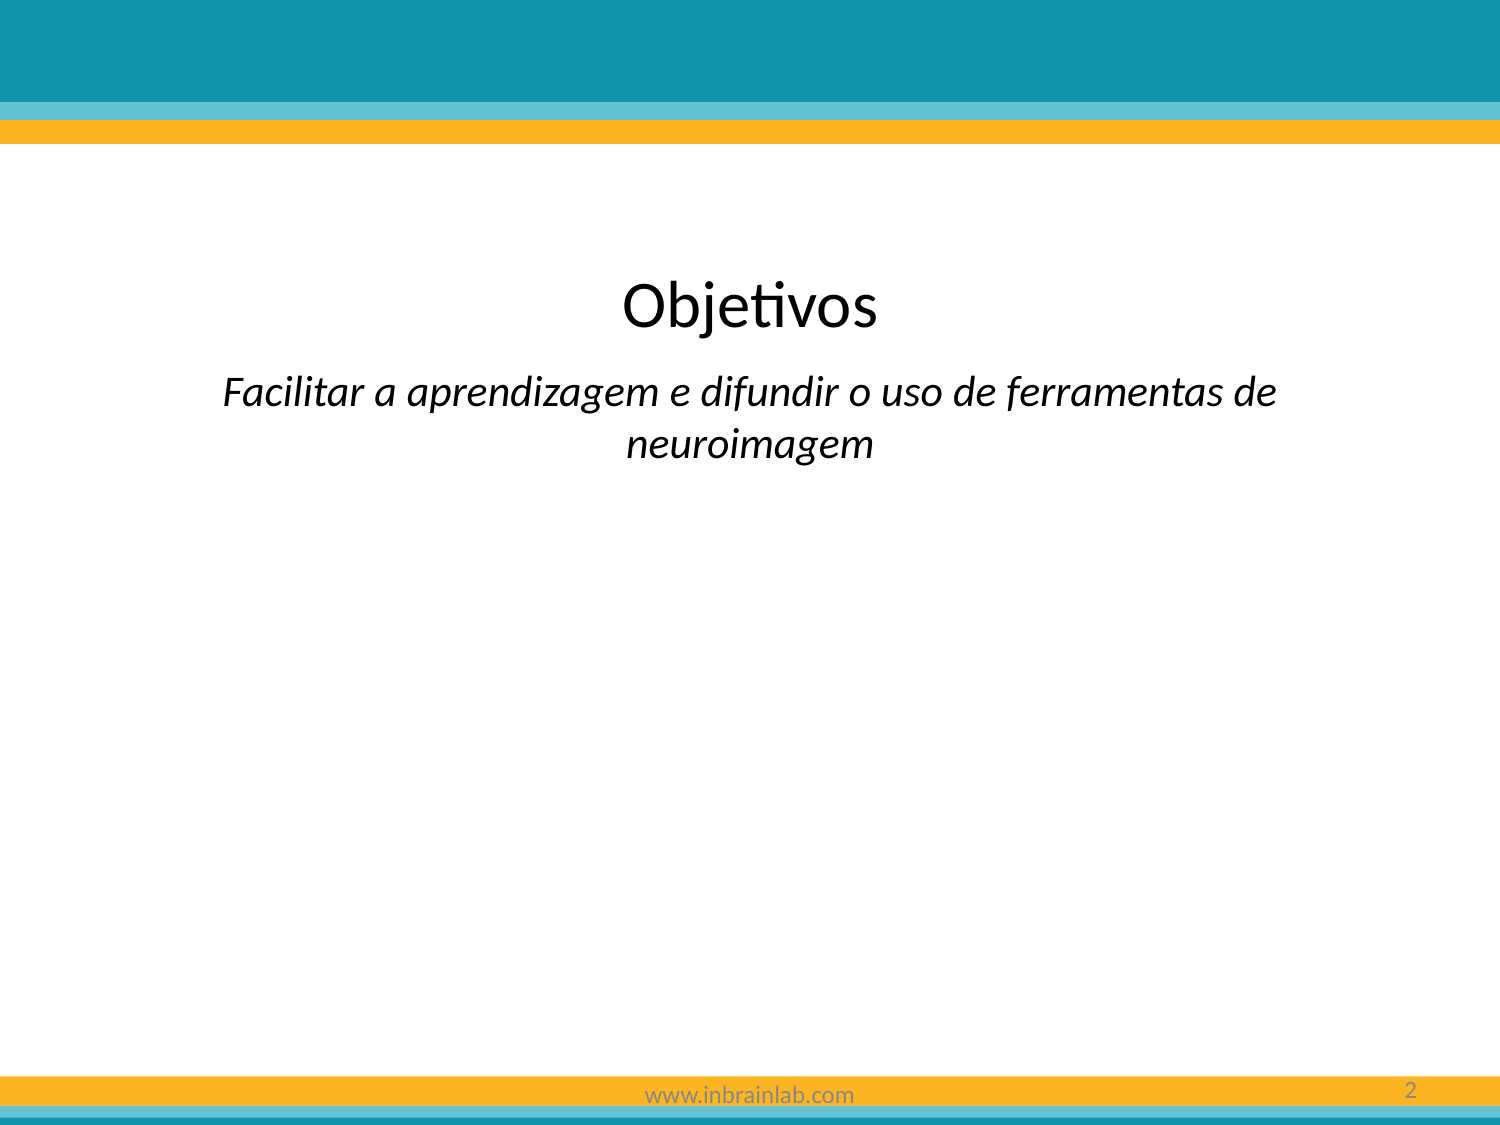

Objetivos
Facilitar a aprendizagem e difundir o uso de ferramentas de neuroimagem

2
www.inbrainlab.com